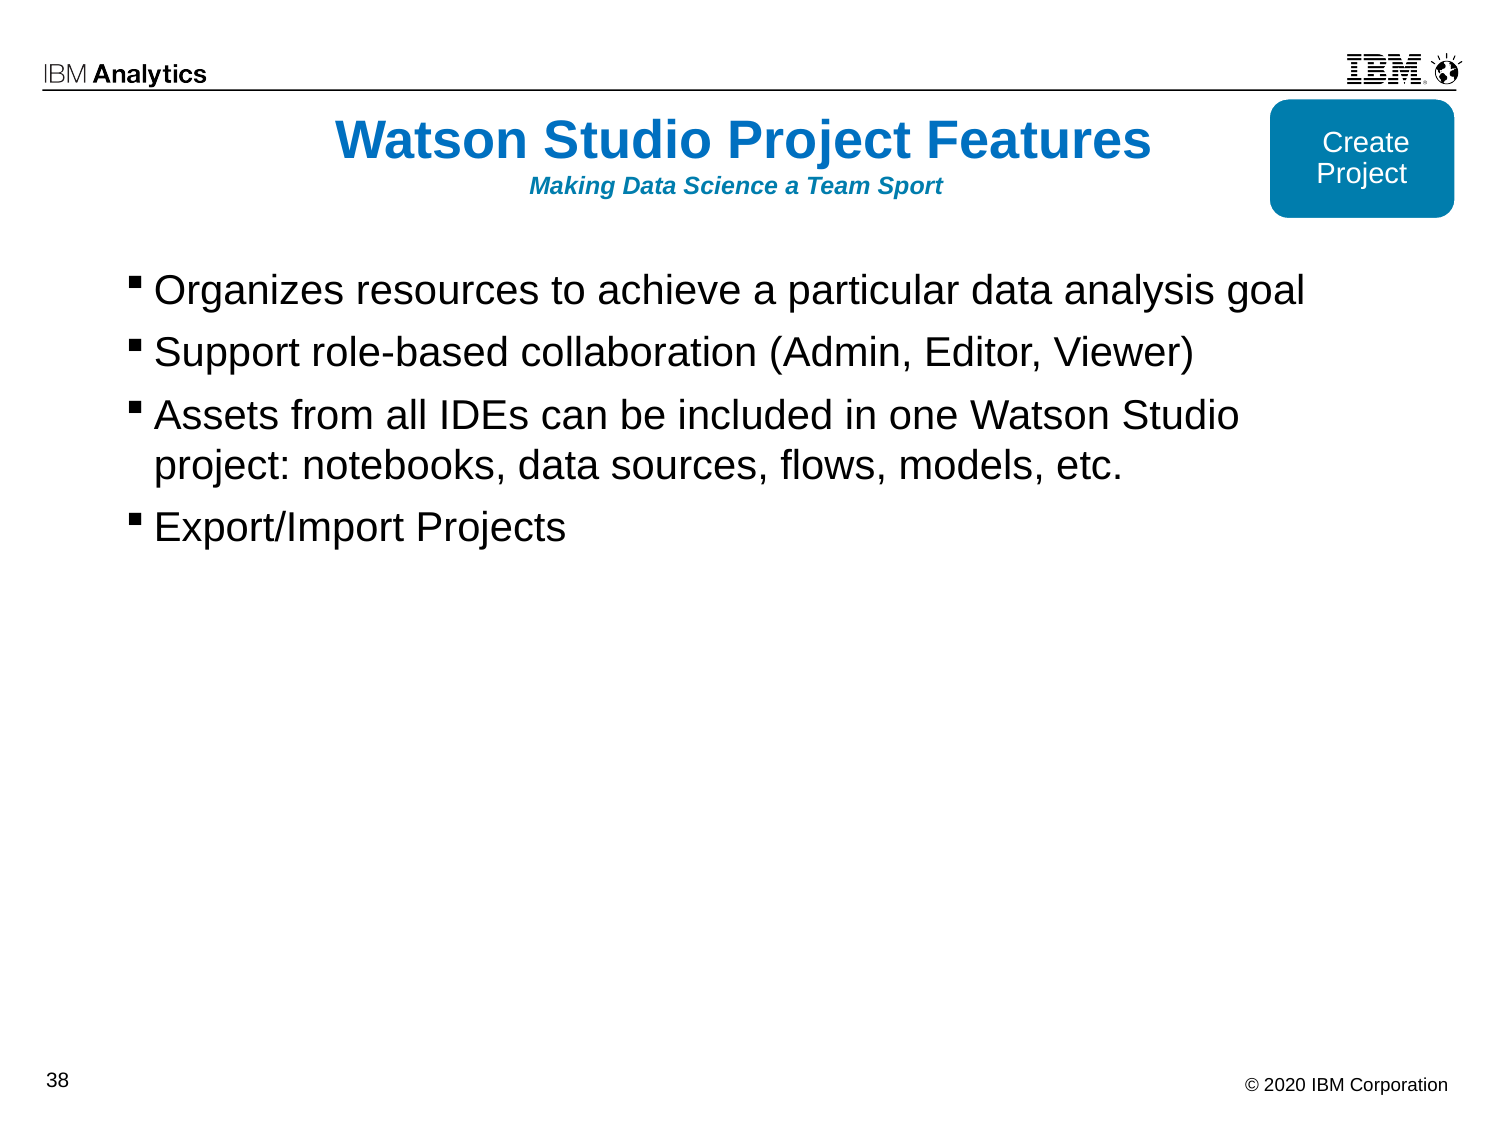

# Watson Studio Project Features

 Create Project
Making Data Science a Team Sport
Organizes resources to achieve a particular data analysis goal

Support role-based collaboration (Admin, Editor, Viewer)

Assets from all IDEs can be included in one Watson Studio project: notebooks, data sources, flows, models, etc.

Export/Import Projects